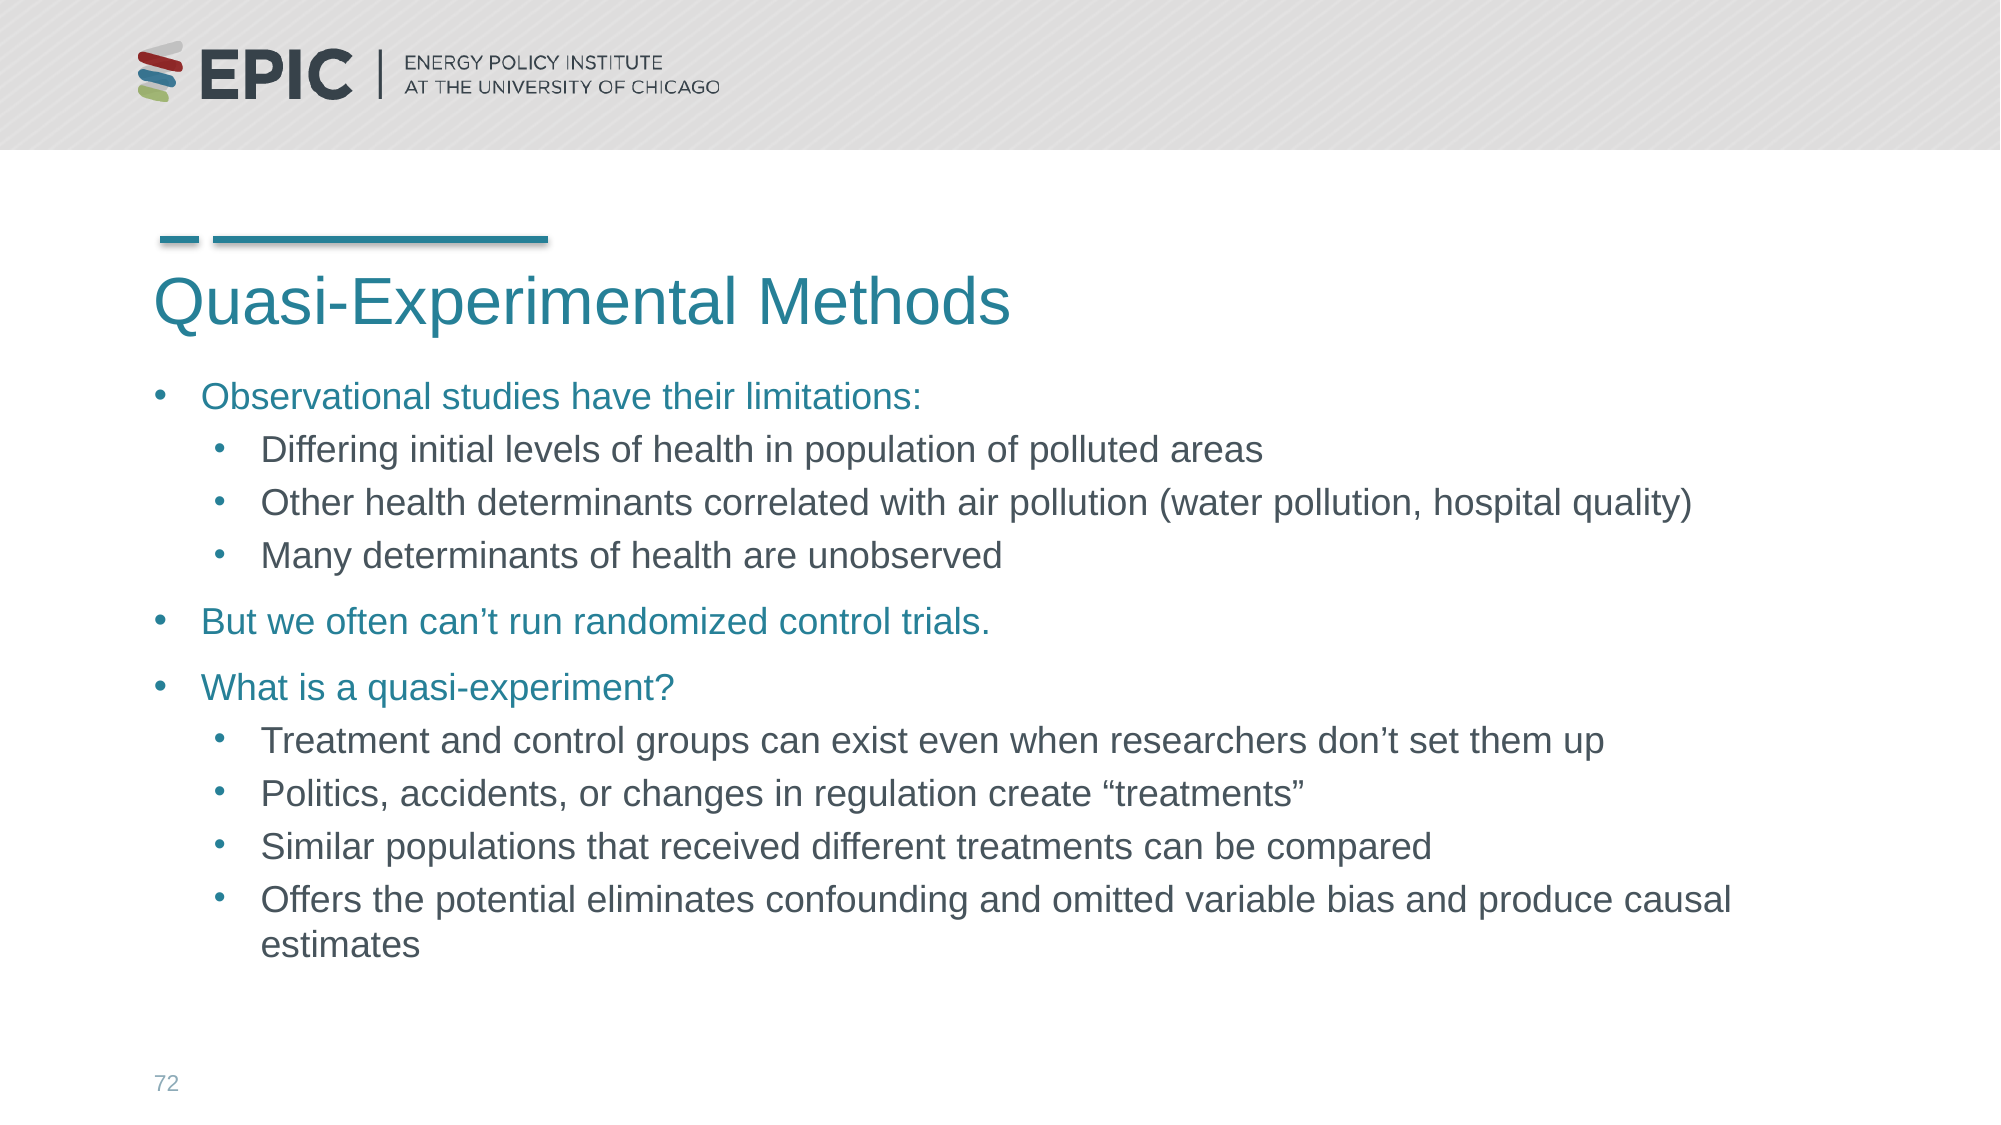

# Quasi-Experimental Methods
Observational studies have their limitations:
Differing initial levels of health in population of polluted areas
Other health determinants correlated with air pollution (water pollution, hospital quality)
Many determinants of health are unobserved
But we often can’t run randomized control trials.
What is a quasi-experiment?
Treatment and control groups can exist even when researchers don’t set them up
Politics, accidents, or changes in regulation create “treatments”
Similar populations that received different treatments can be compared
Offers the potential eliminates confounding and omitted variable bias and produce causal estimates
72